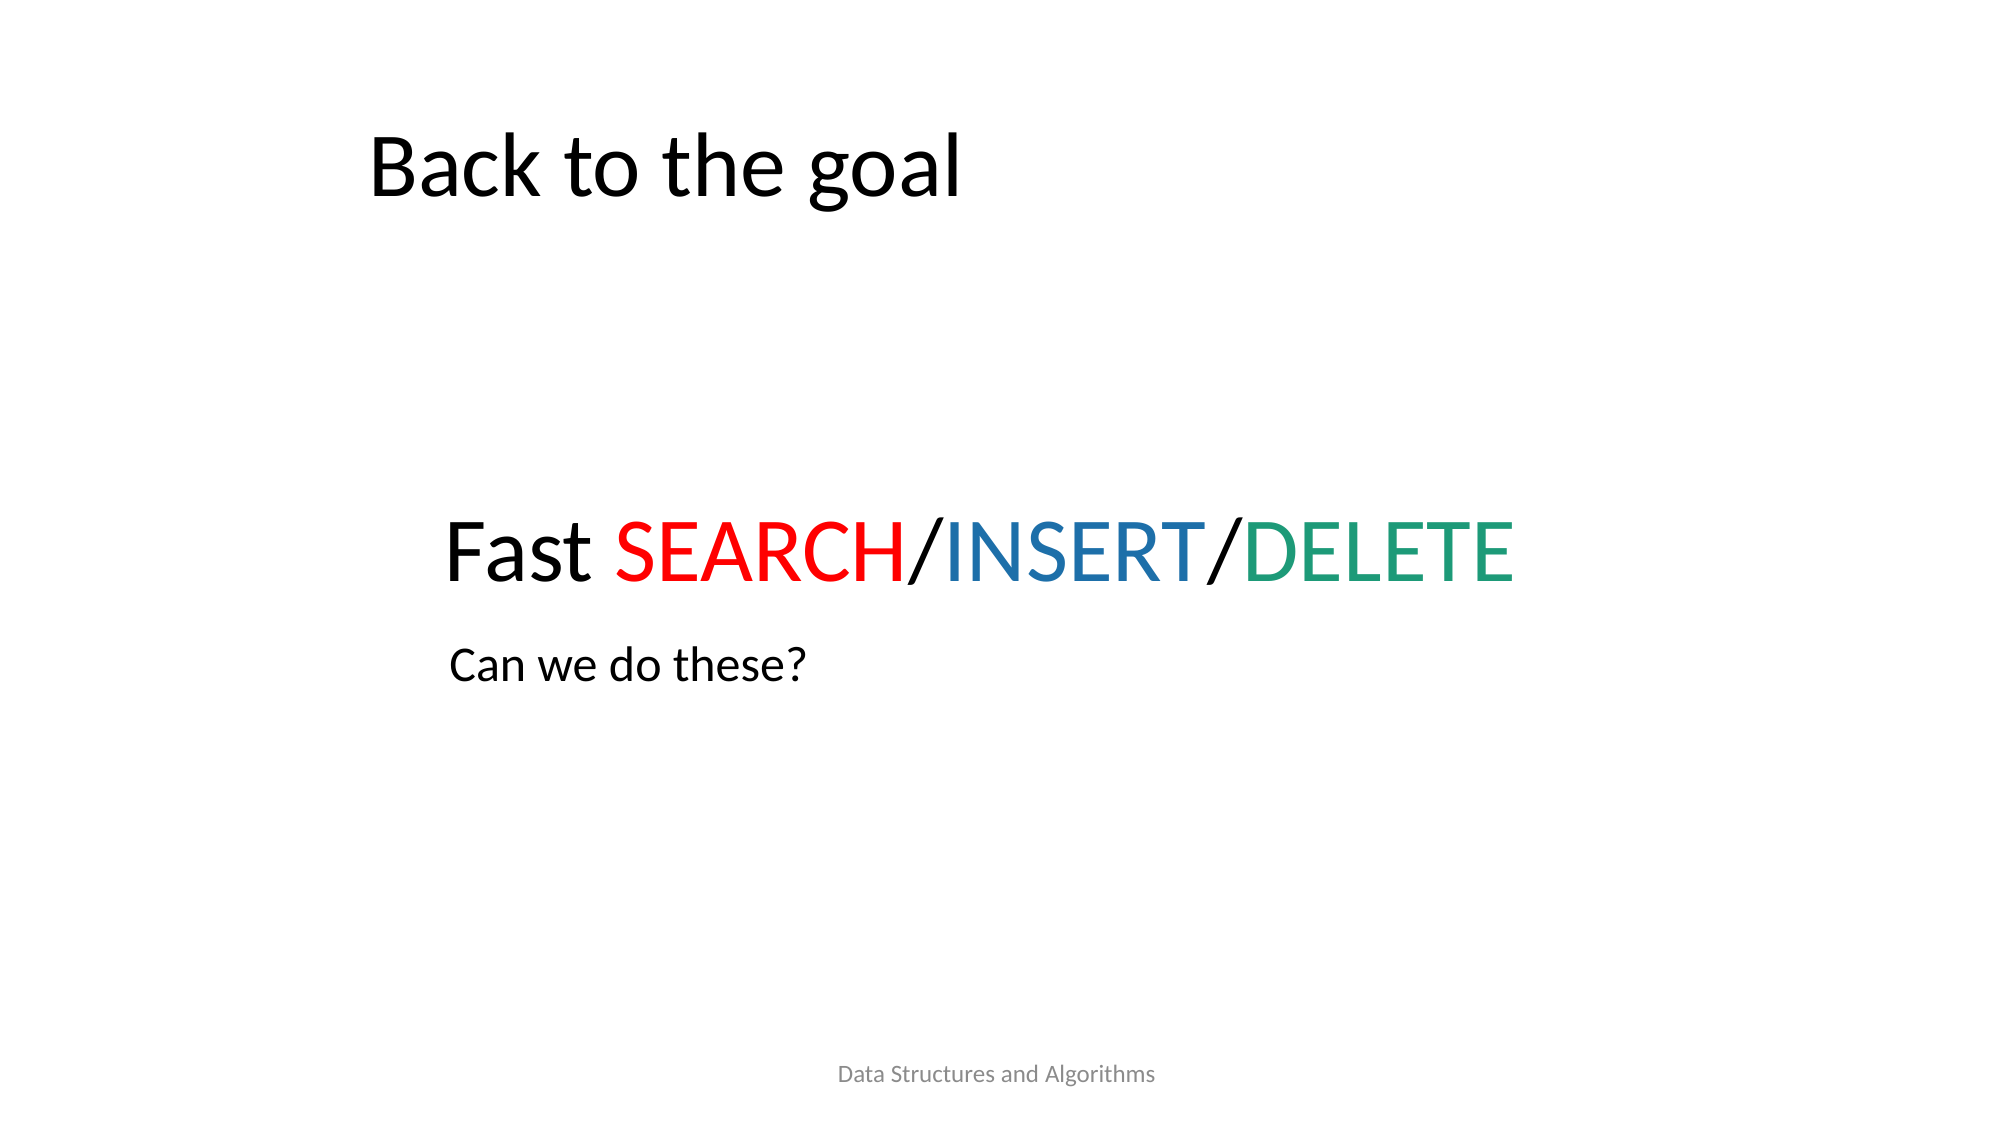

# Back to the goal
Fast SEARCH/INSERT/DELETE
Can we do these?
Data Structures and Algorithms